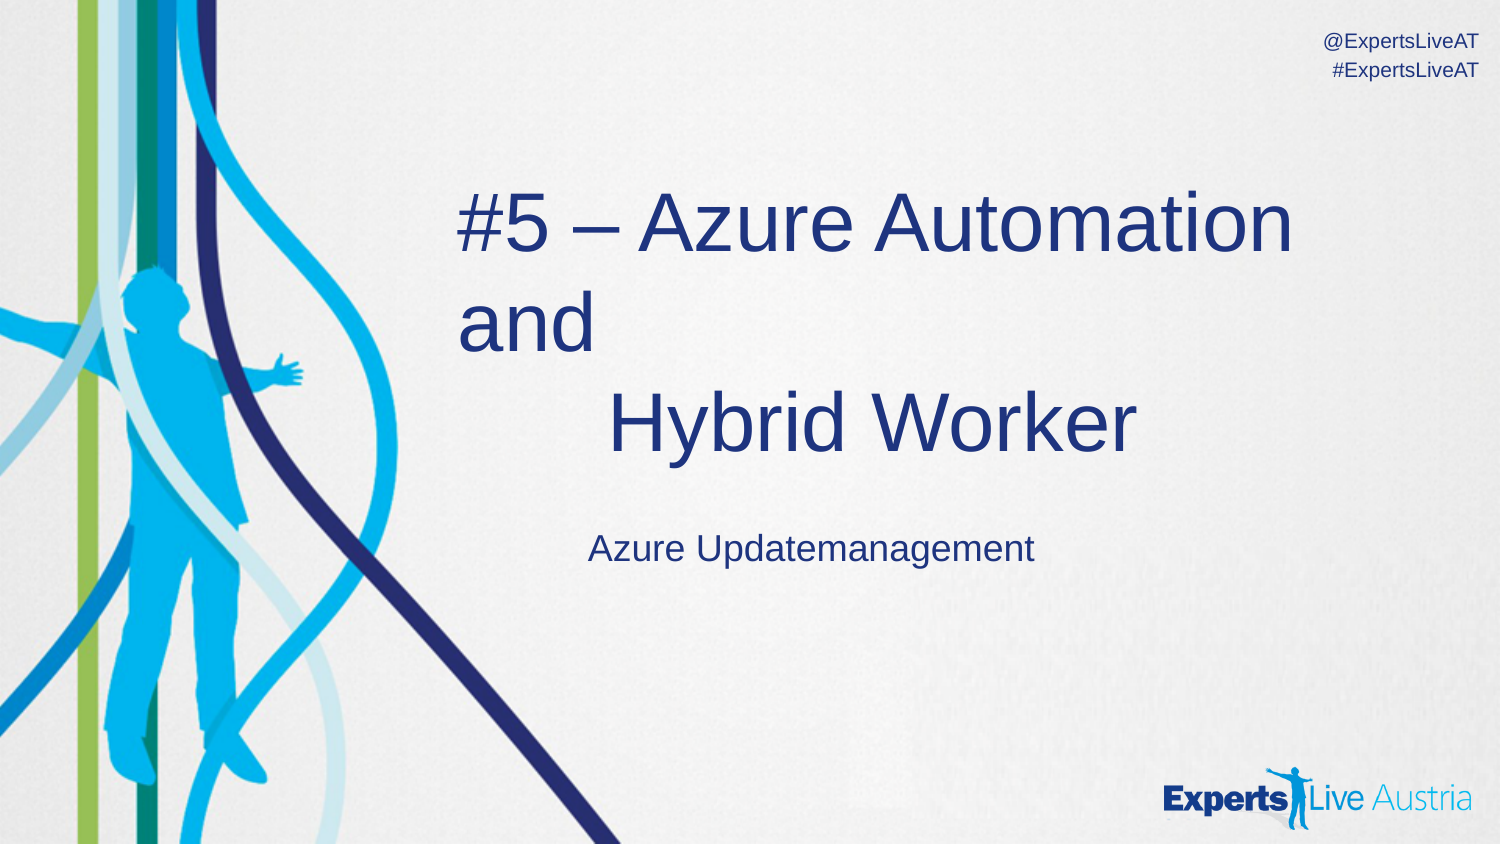

# #5 – Azure Automation and  						Hybrid Worker
Azure Updatemanagement